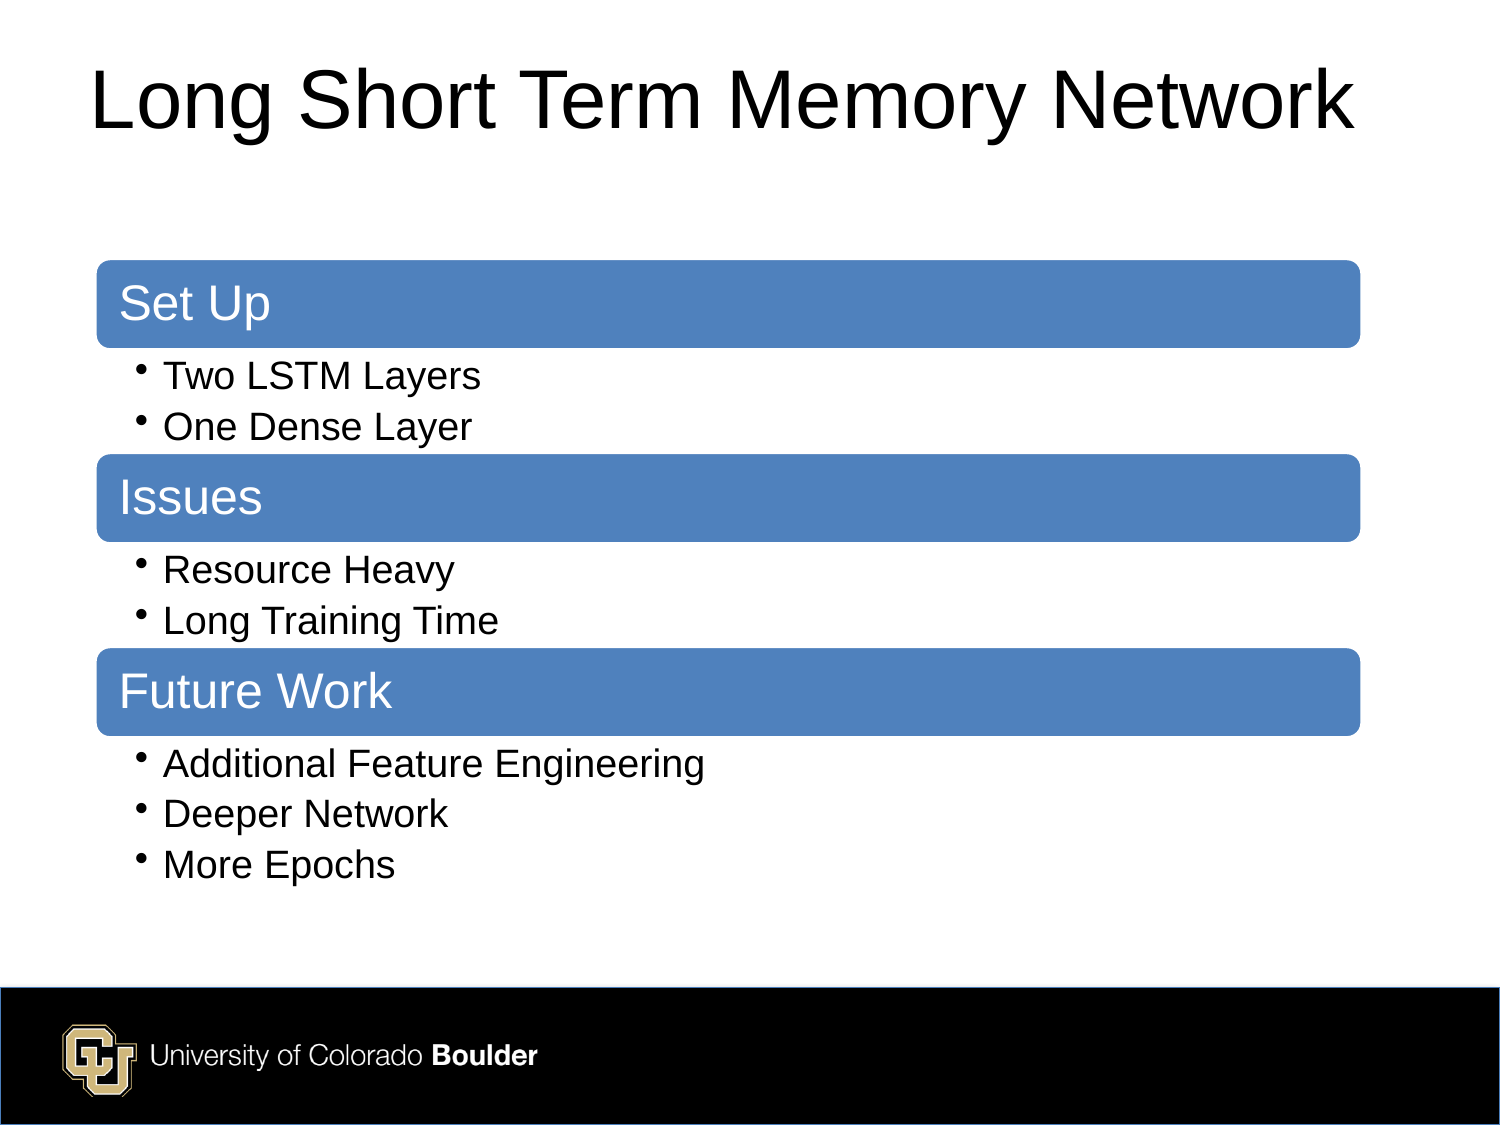

Long Short Term Memory Network
Set Up
Two LSTM Layers
One Dense Layer
Issues
Resource Heavy
Long Training Time
Future Work
Additional Feature Engineering
Deeper Network
More Epochs